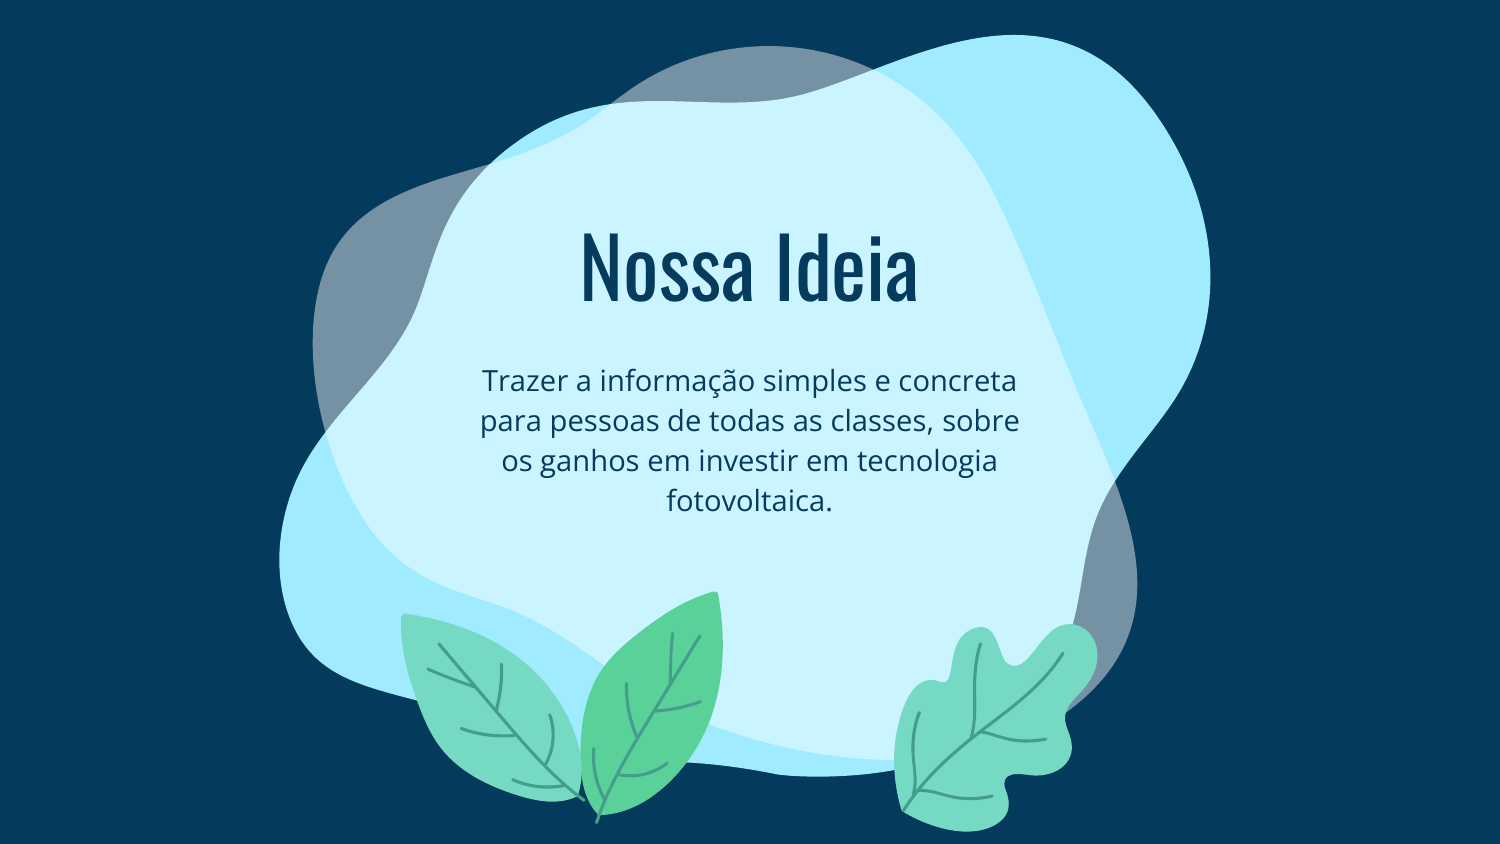

# Nossa Ideia
Trazer a informação simples e concreta para pessoas de todas as classes, sobre os ganhos em investir em tecnologia fotovoltaica.